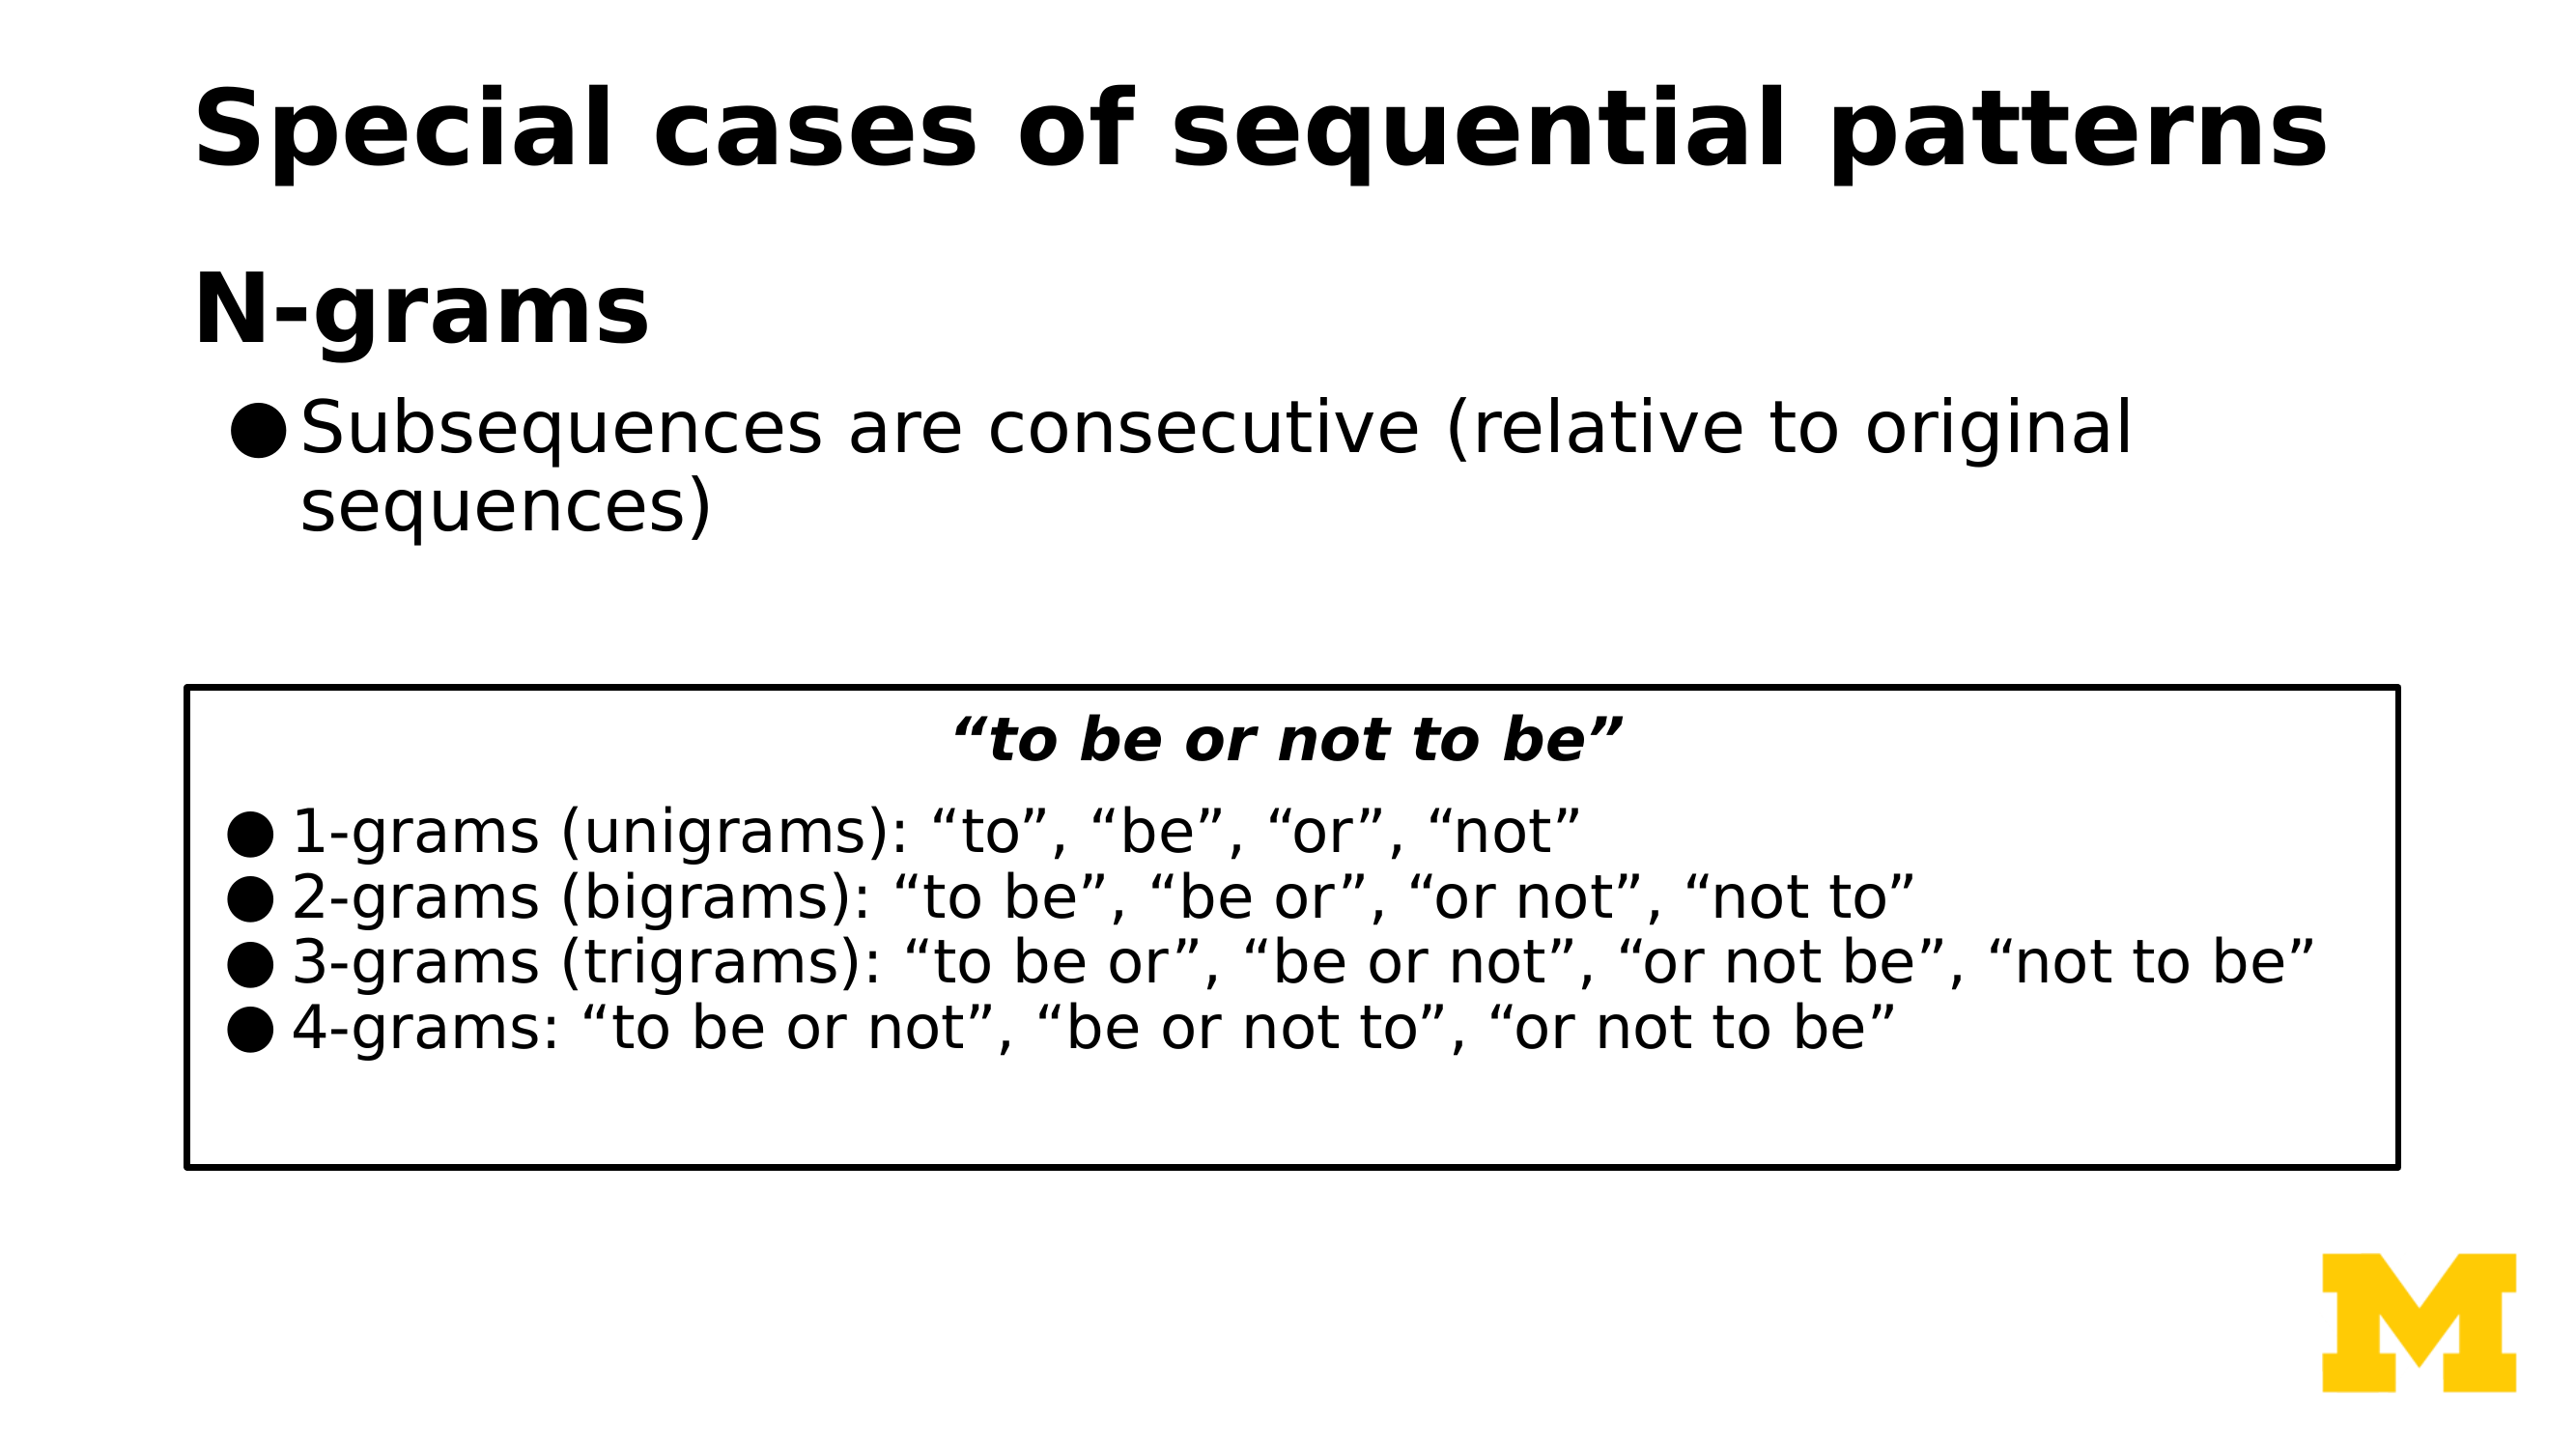

# Special cases of sequential patterns
N-grams
Subsequences are consecutive (relative to original sequences)

“to be or not to be”
1-grams (unigrams): “to”, “be”, “or”, “not”
2-grams (bigrams): “to be”, “be or”, “or not”, “not to”
3-grams (trigrams): “to be or”, “be or not”, “or not be”, “not to be”
4-grams: “to be or not”, “be or not to”, “or not to be”